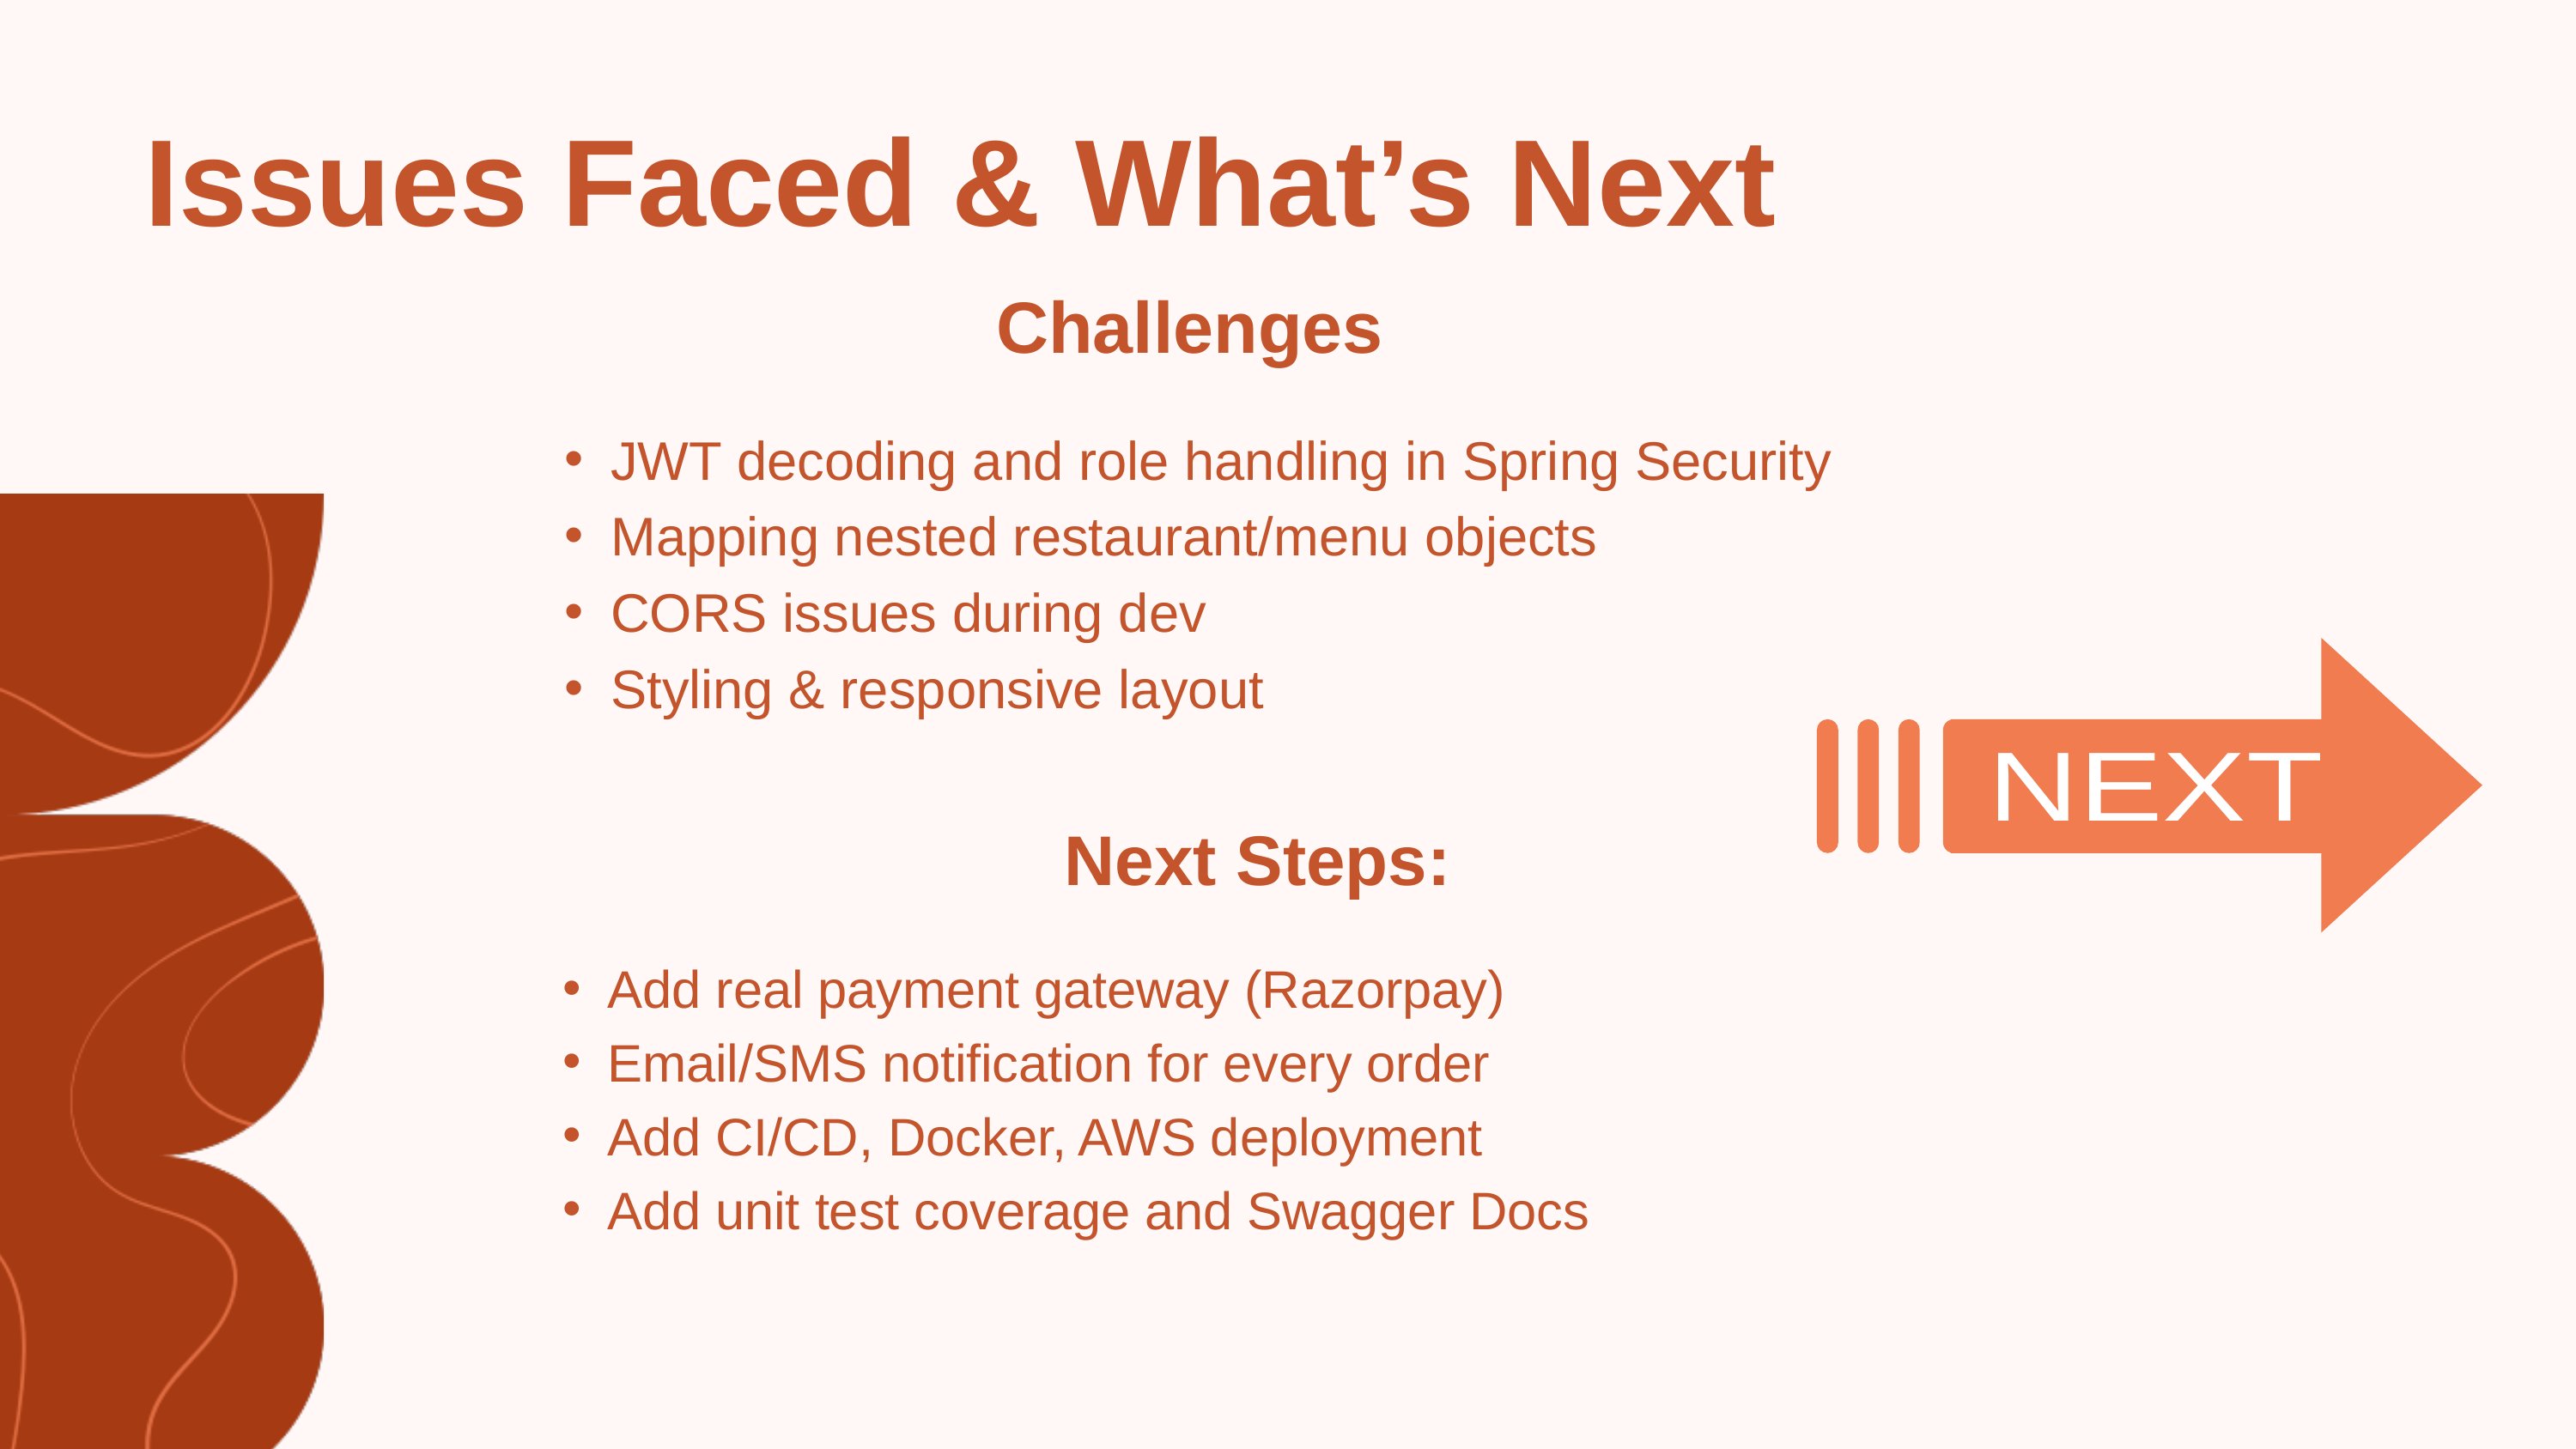

Issues Faced & What’s Next
Challenges
JWT decoding and role handling in Spring Security
Mapping nested restaurant/menu objects
CORS issues during dev
Styling & responsive layout

Next Steps:
Add real payment gateway (Razorpay)
Email/SMS notification for every order
Add CI/CD, Docker, AWS deployment
Add unit test coverage and Swagger Docs